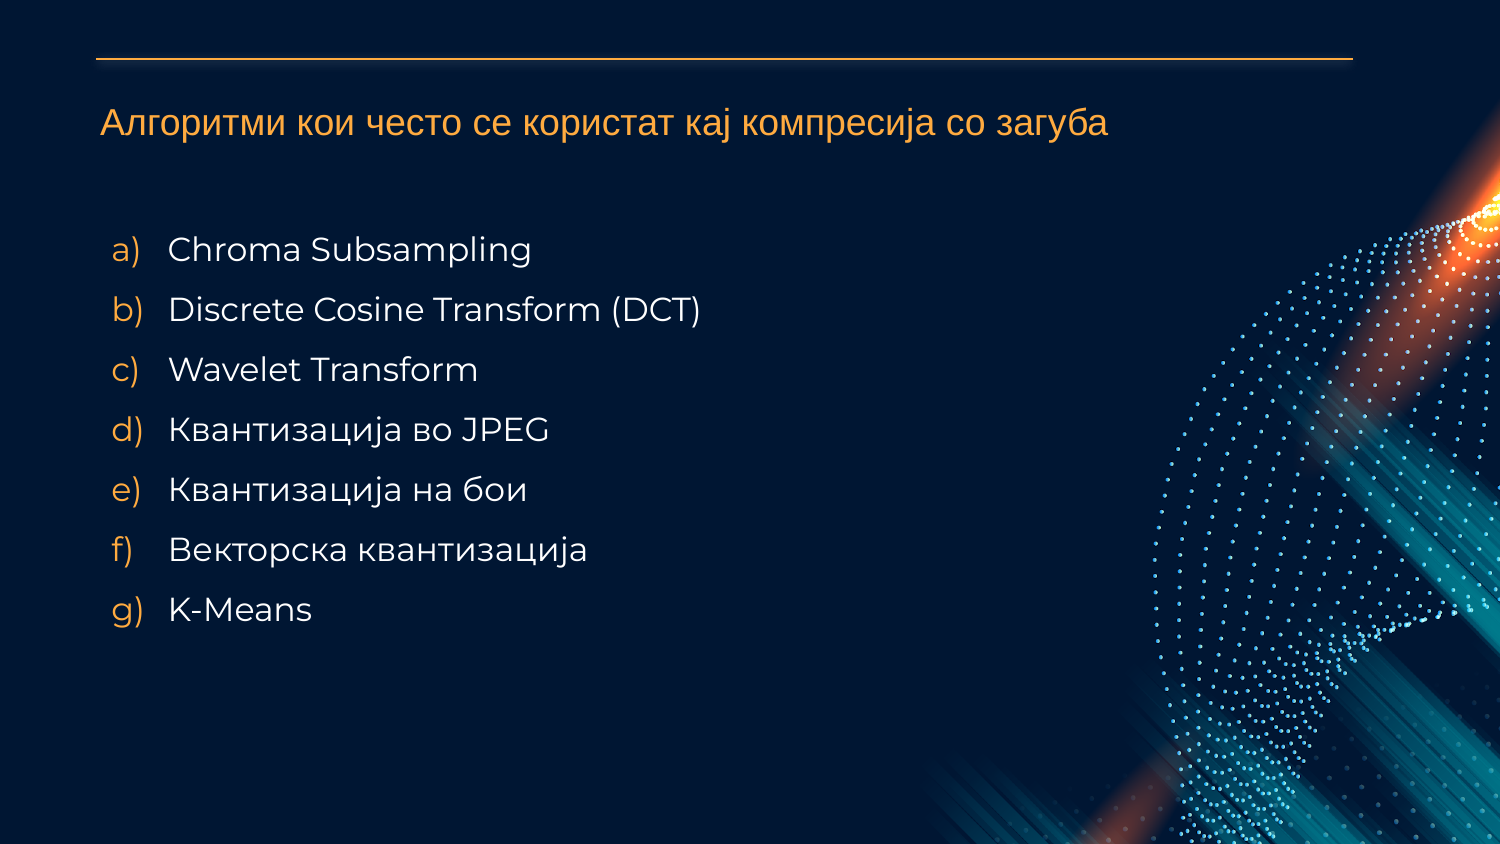

# Алгоритми кои често се користат кај компресија со загуба
Chroma Subsampling
Discrete Cosine Transform (DCT)
Wavelet Transform
Квантизација во JPEG
Квантизација на бои
Векторска квантизација
K-Means